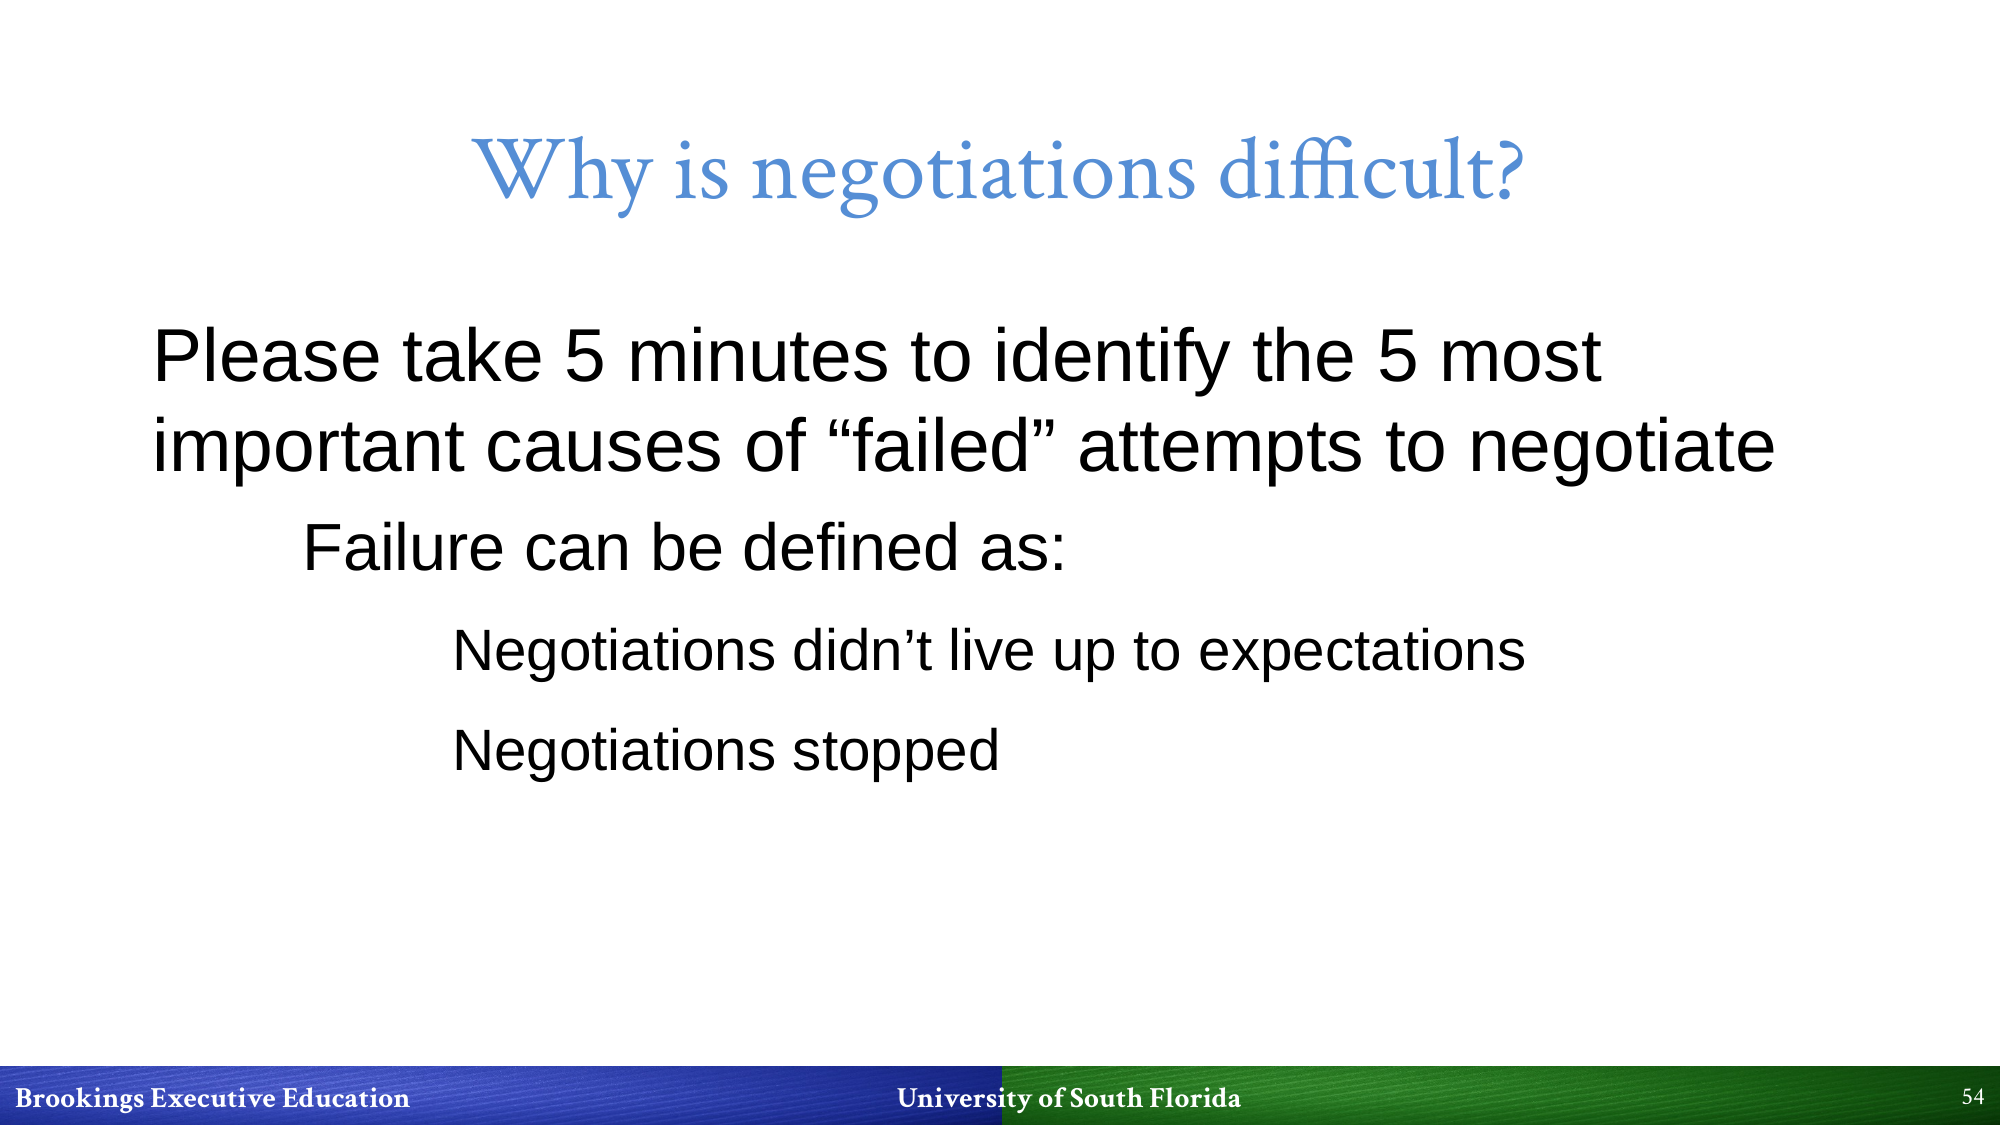

# Why is negotiations difficult?
Please take 5 minutes to identify the 5 most important causes of “failed” attempts to negotiate
	Failure can be defined as:
		Negotiations didn’t live up to expectations
		Negotiations stopped

54
Brookings Executive Education                              		                University of South Florida